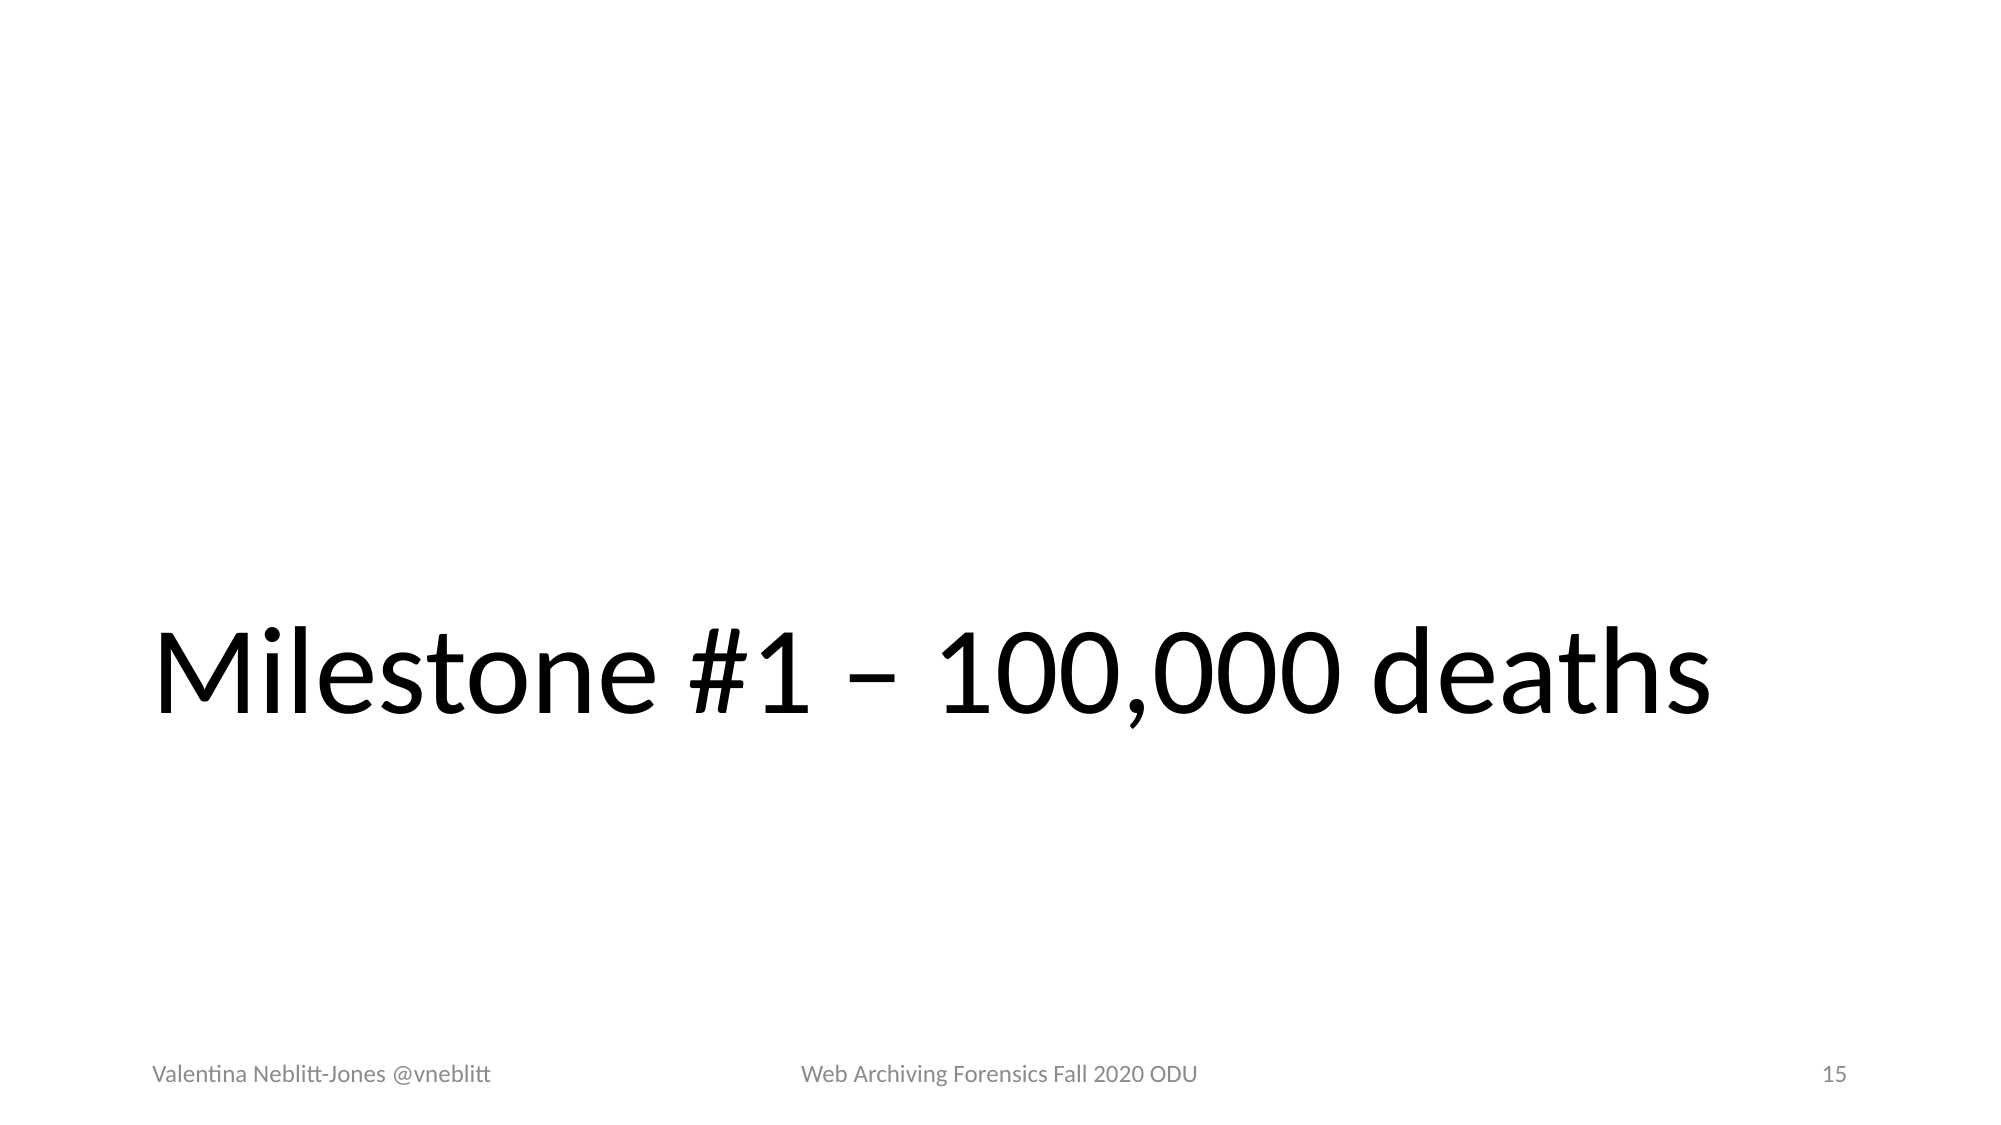

# Milestone #1 – 100,000 deaths

Valentina Neblitt-Jones @vneblitt
Web Archiving Forensics Fall 2020 ODU
15